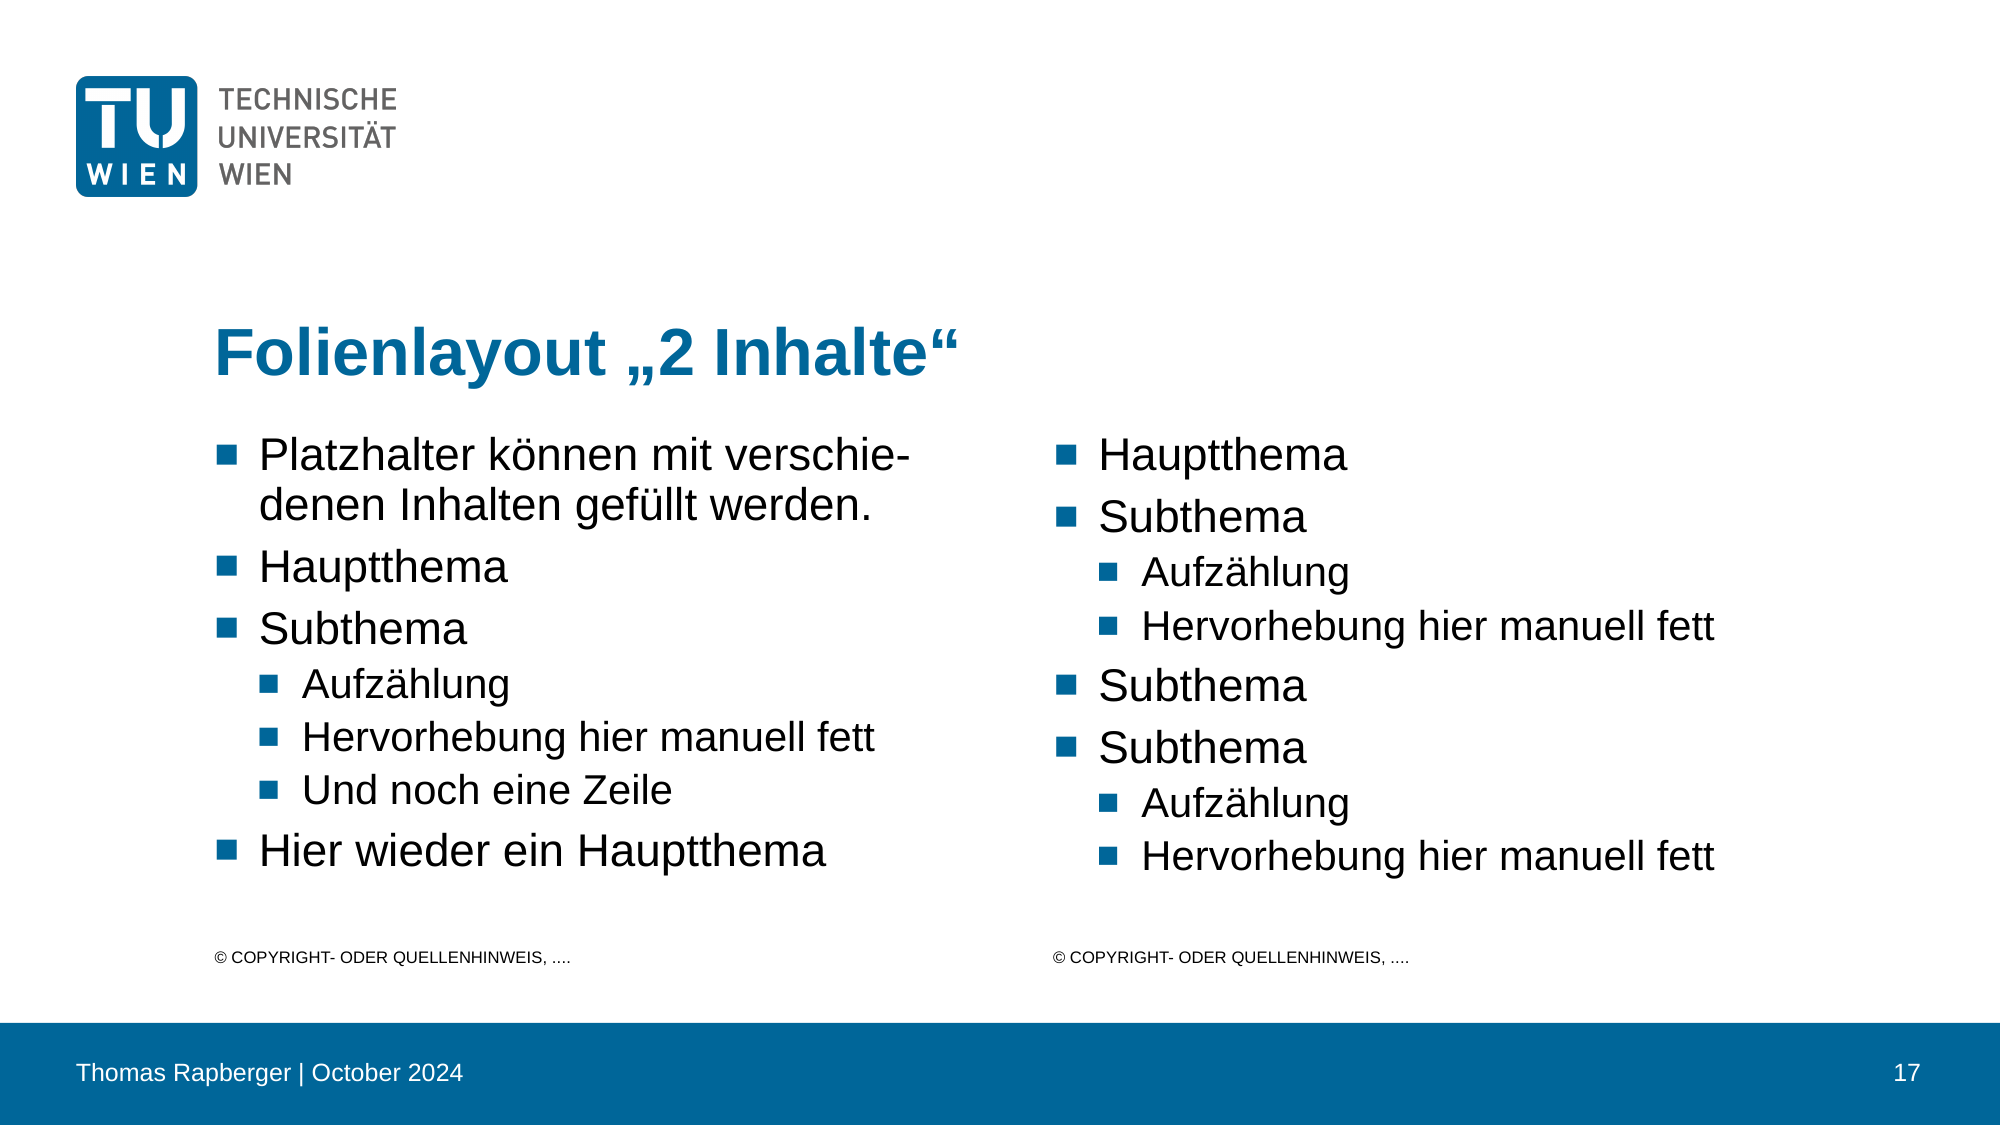

# Folienlayout „2 Inhalte“
Platzhalter können mit verschie-denen Inhalten gefüllt werden.
Hauptthema
Subthema
Aufzählung
Hervorhebung hier manuell fett
Und noch eine Zeile
Hier wieder ein Hauptthema
Hauptthema
Subthema
Aufzählung
Hervorhebung hier manuell fett
Subthema
Subthema
Aufzählung
Hervorhebung hier manuell fett

© Copyright- oder Quellenhinweis, ....
© Copyright- oder Quellenhinweis, ....
Thomas Rapberger | October 2024
17